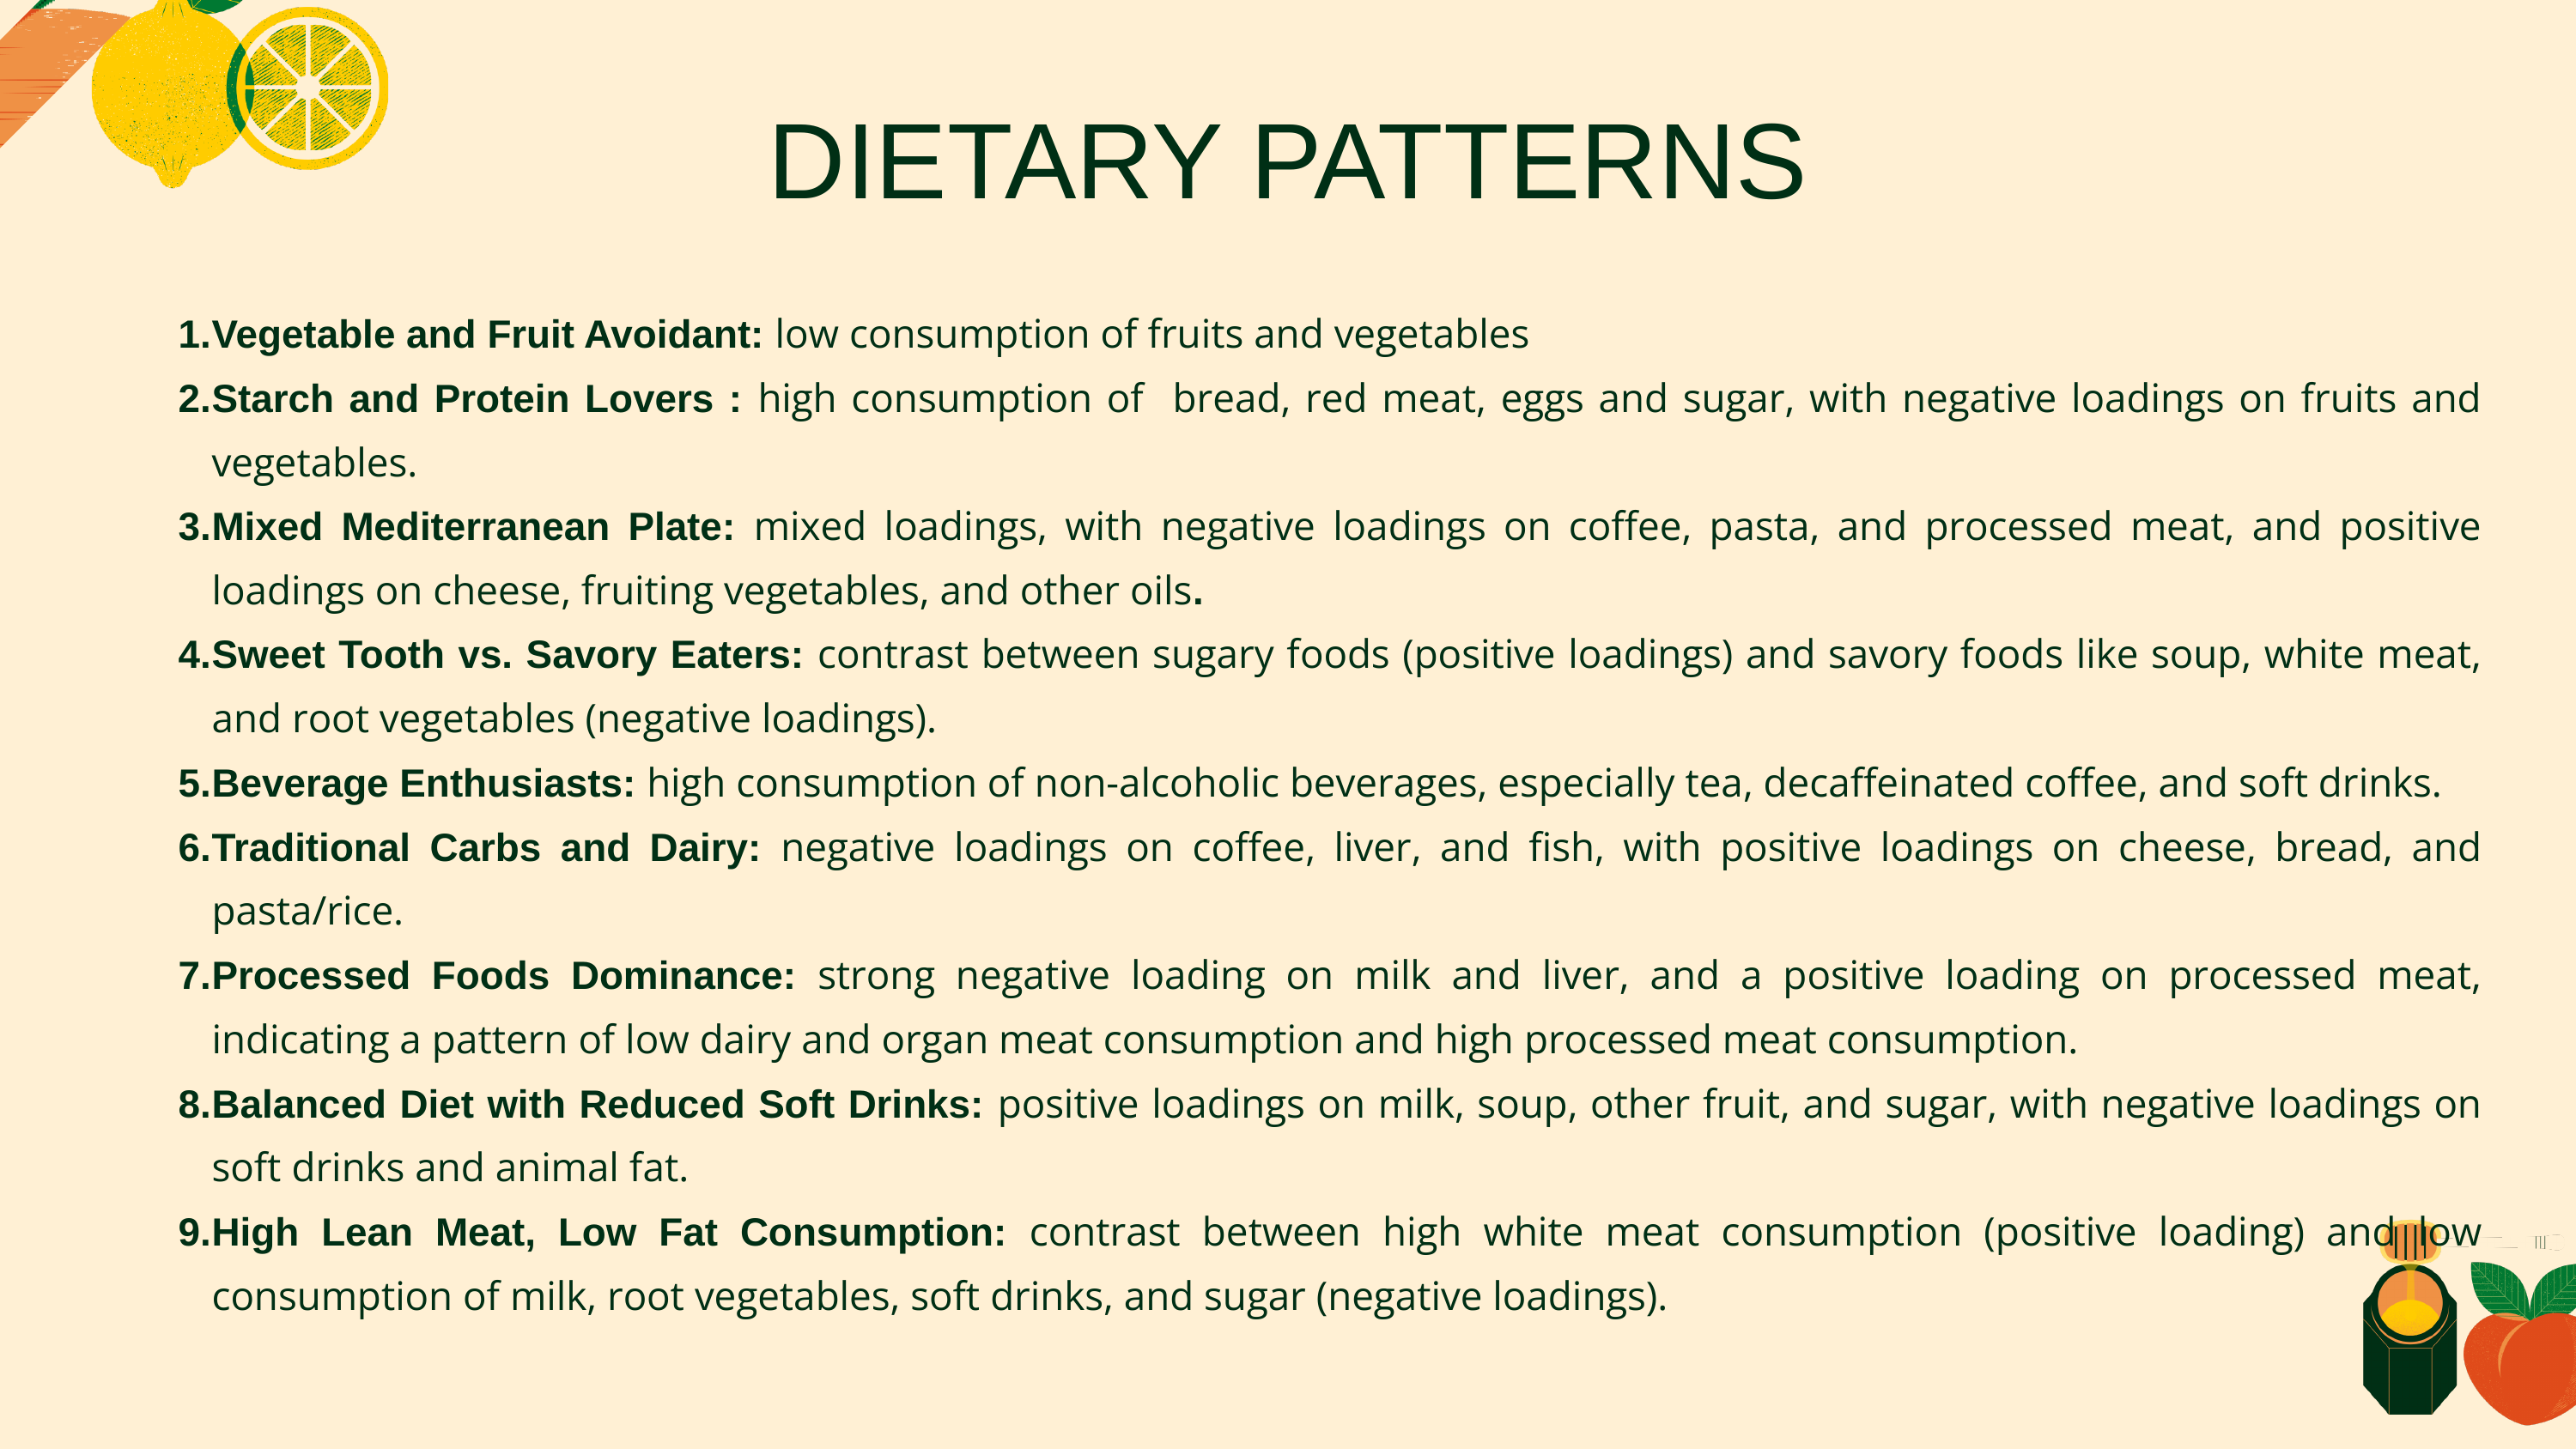

DIETARY PATTERNS
Vegetable and Fruit Avoidant: low consumption of fruits and vegetables
Starch and Protein Lovers : high consumption of  bread, red meat, eggs and sugar, with negative loadings on fruits and vegetables.
Mixed Mediterranean Plate: mixed loadings, with negative loadings on coffee, pasta, and processed meat, and positive loadings on cheese, fruiting vegetables, and other oils.
Sweet Tooth vs. Savory Eaters: contrast between sugary foods (positive loadings) and savory foods like soup, white meat, and root vegetables (negative loadings).
Beverage Enthusiasts: high consumption of non-alcoholic beverages, especially tea, decaffeinated coffee, and soft drinks.
Traditional Carbs and Dairy: negative loadings on coffee, liver, and fish, with positive loadings on cheese, bread, and pasta/rice.
Processed Foods Dominance: strong negative loading on milk and liver, and a positive loading on processed meat, indicating a pattern of low dairy and organ meat consumption and high processed meat consumption.
Balanced Diet with Reduced Soft Drinks: positive loadings on milk, soup, other fruit, and sugar, with negative loadings on soft drinks and animal fat.
High Lean Meat, Low Fat Consumption: contrast between high white meat consumption (positive loading) and low consumption of milk, root vegetables, soft drinks, and sugar (negative loadings).